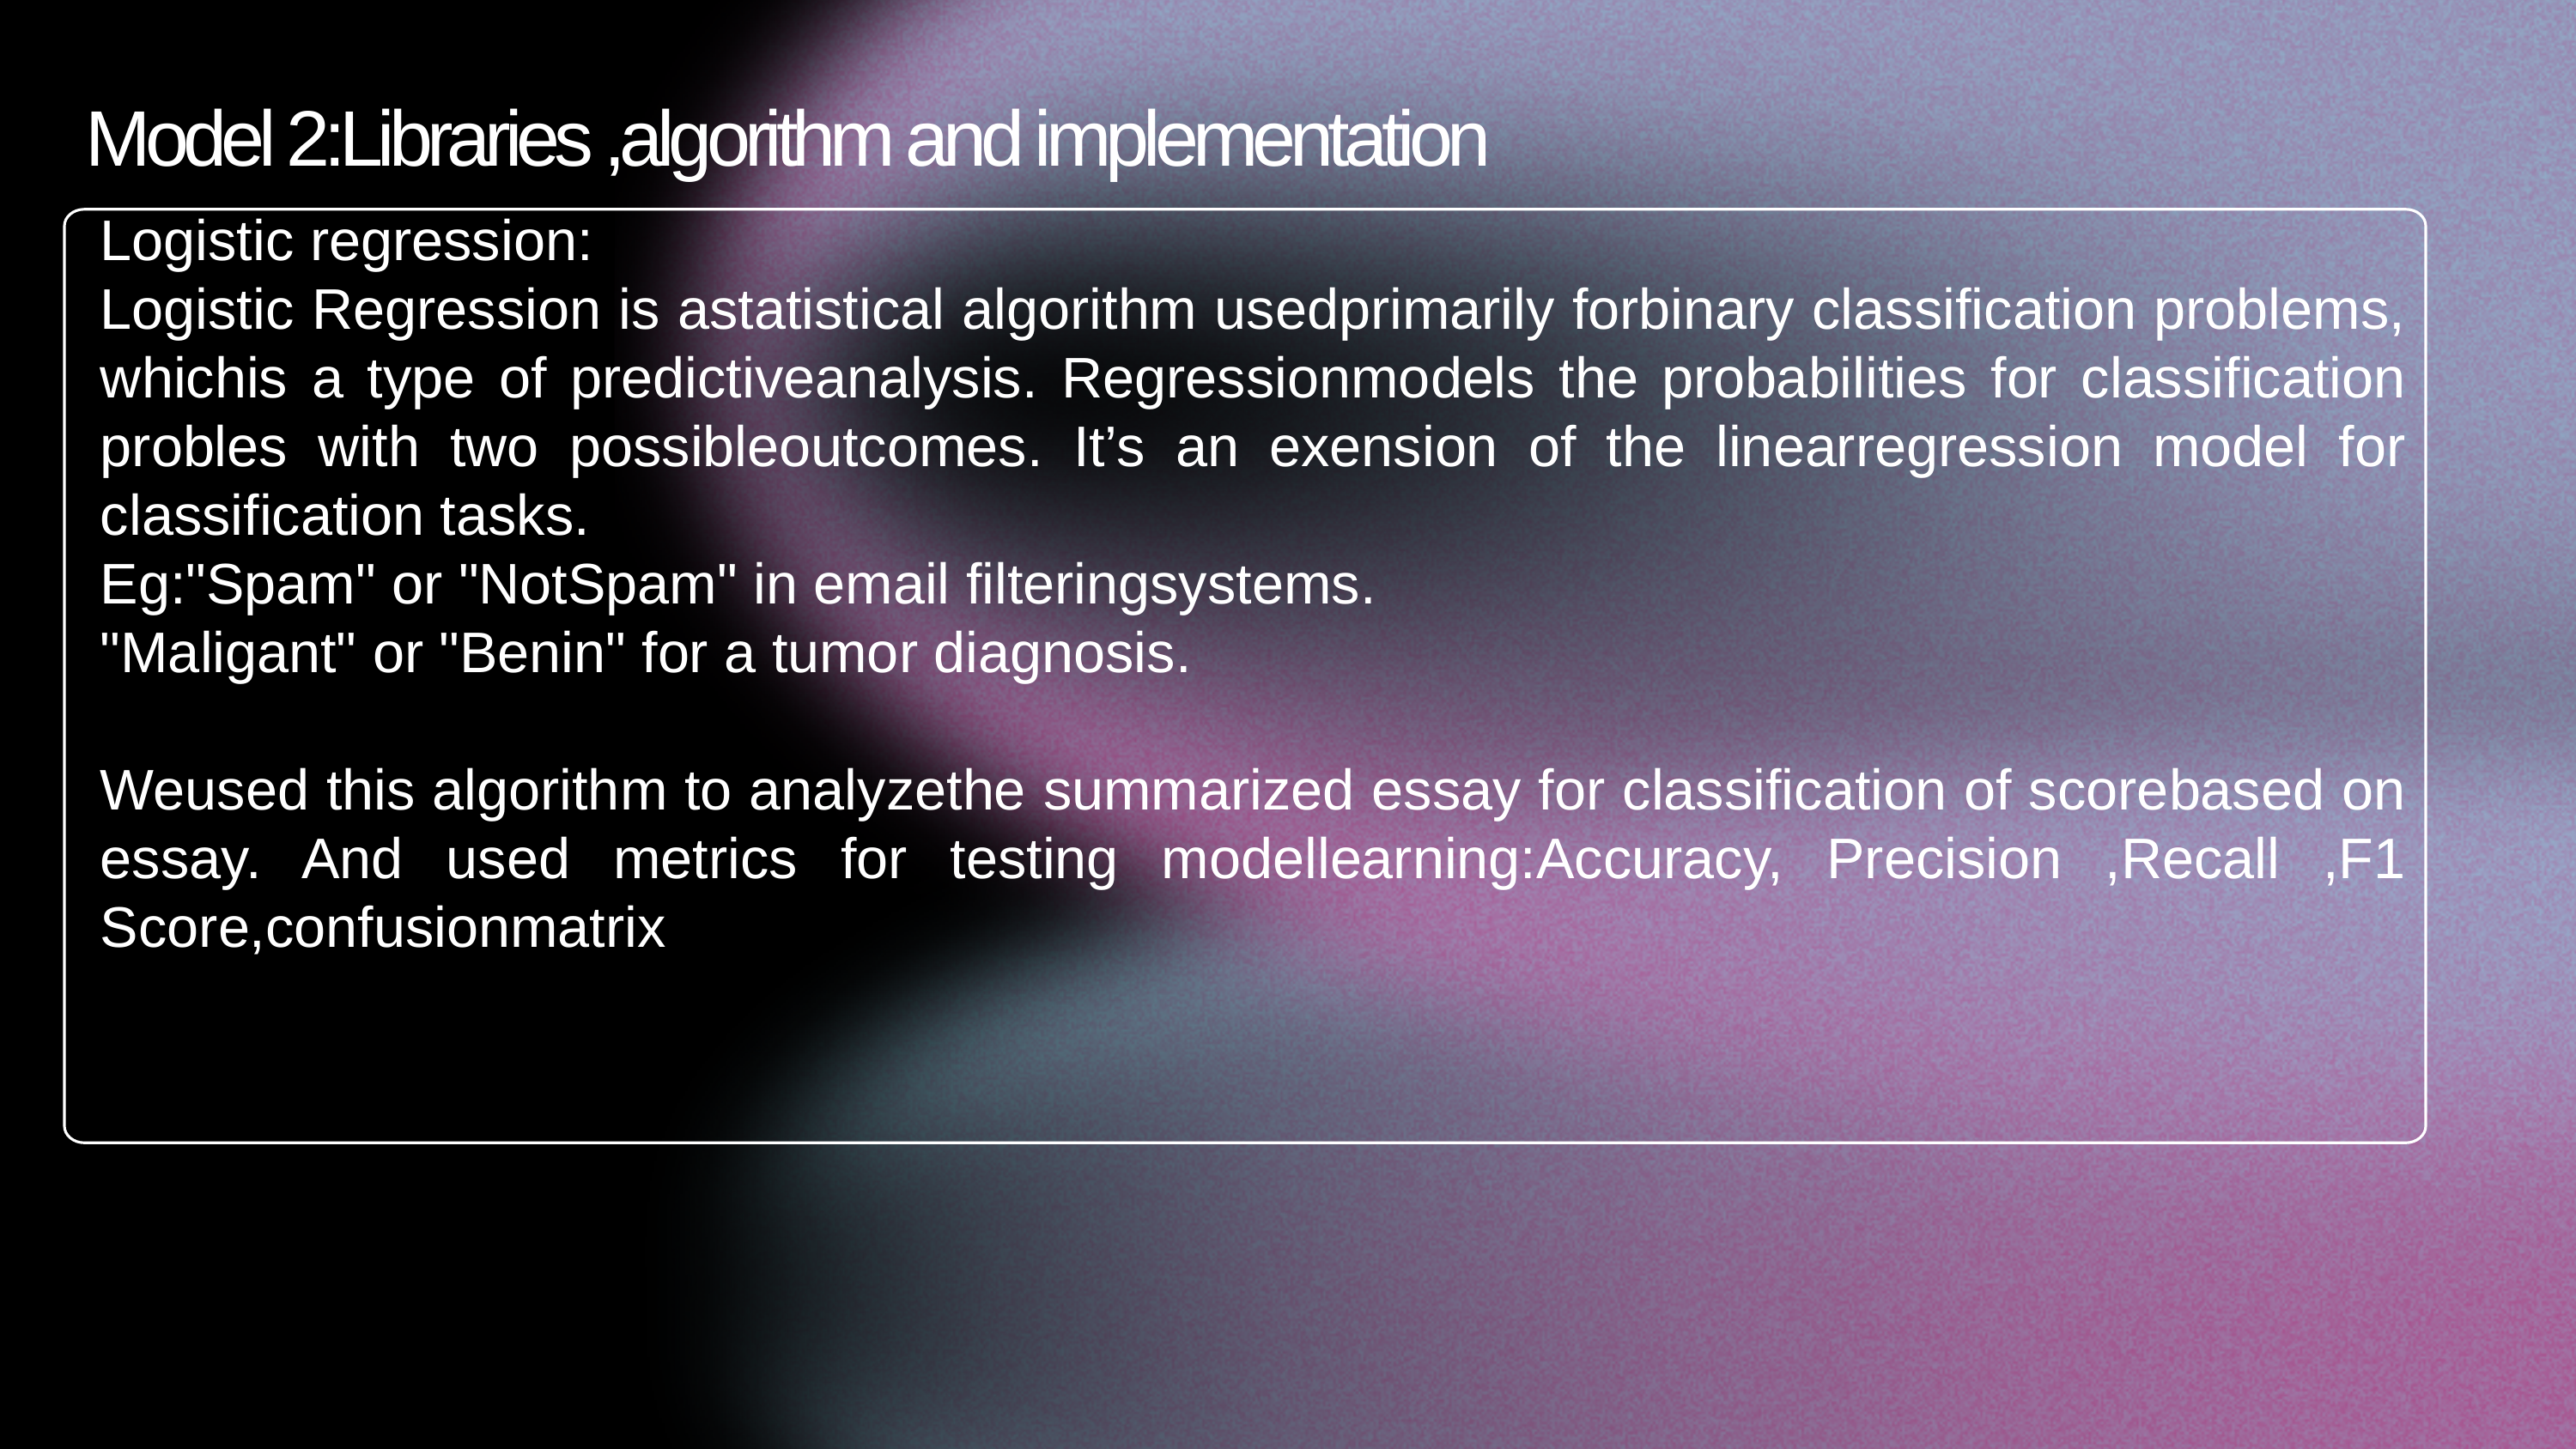

Model 2:Libraries ,algorithm and implementation
Logistic regression:
Logistic Regression is astatistical algorithm usedprimarily forbinary classification problems, whichis a type of predictiveanalysis. Regressionmodels the probabilities for classification probles with two possibleoutcomes. It’s an exension of the linearregression model for classification tasks.
Eg:"Spam" or "NotSpam" in email filteringsystems.
"Maligant" or "Benin" for a tumor diagnosis.

Weused this algorithm to analyzethe summarized essay for classification of scorebased on essay. And used metrics for testing modellearning:Accuracy, Precision ,Recall ,F1 Score,confusionmatrix